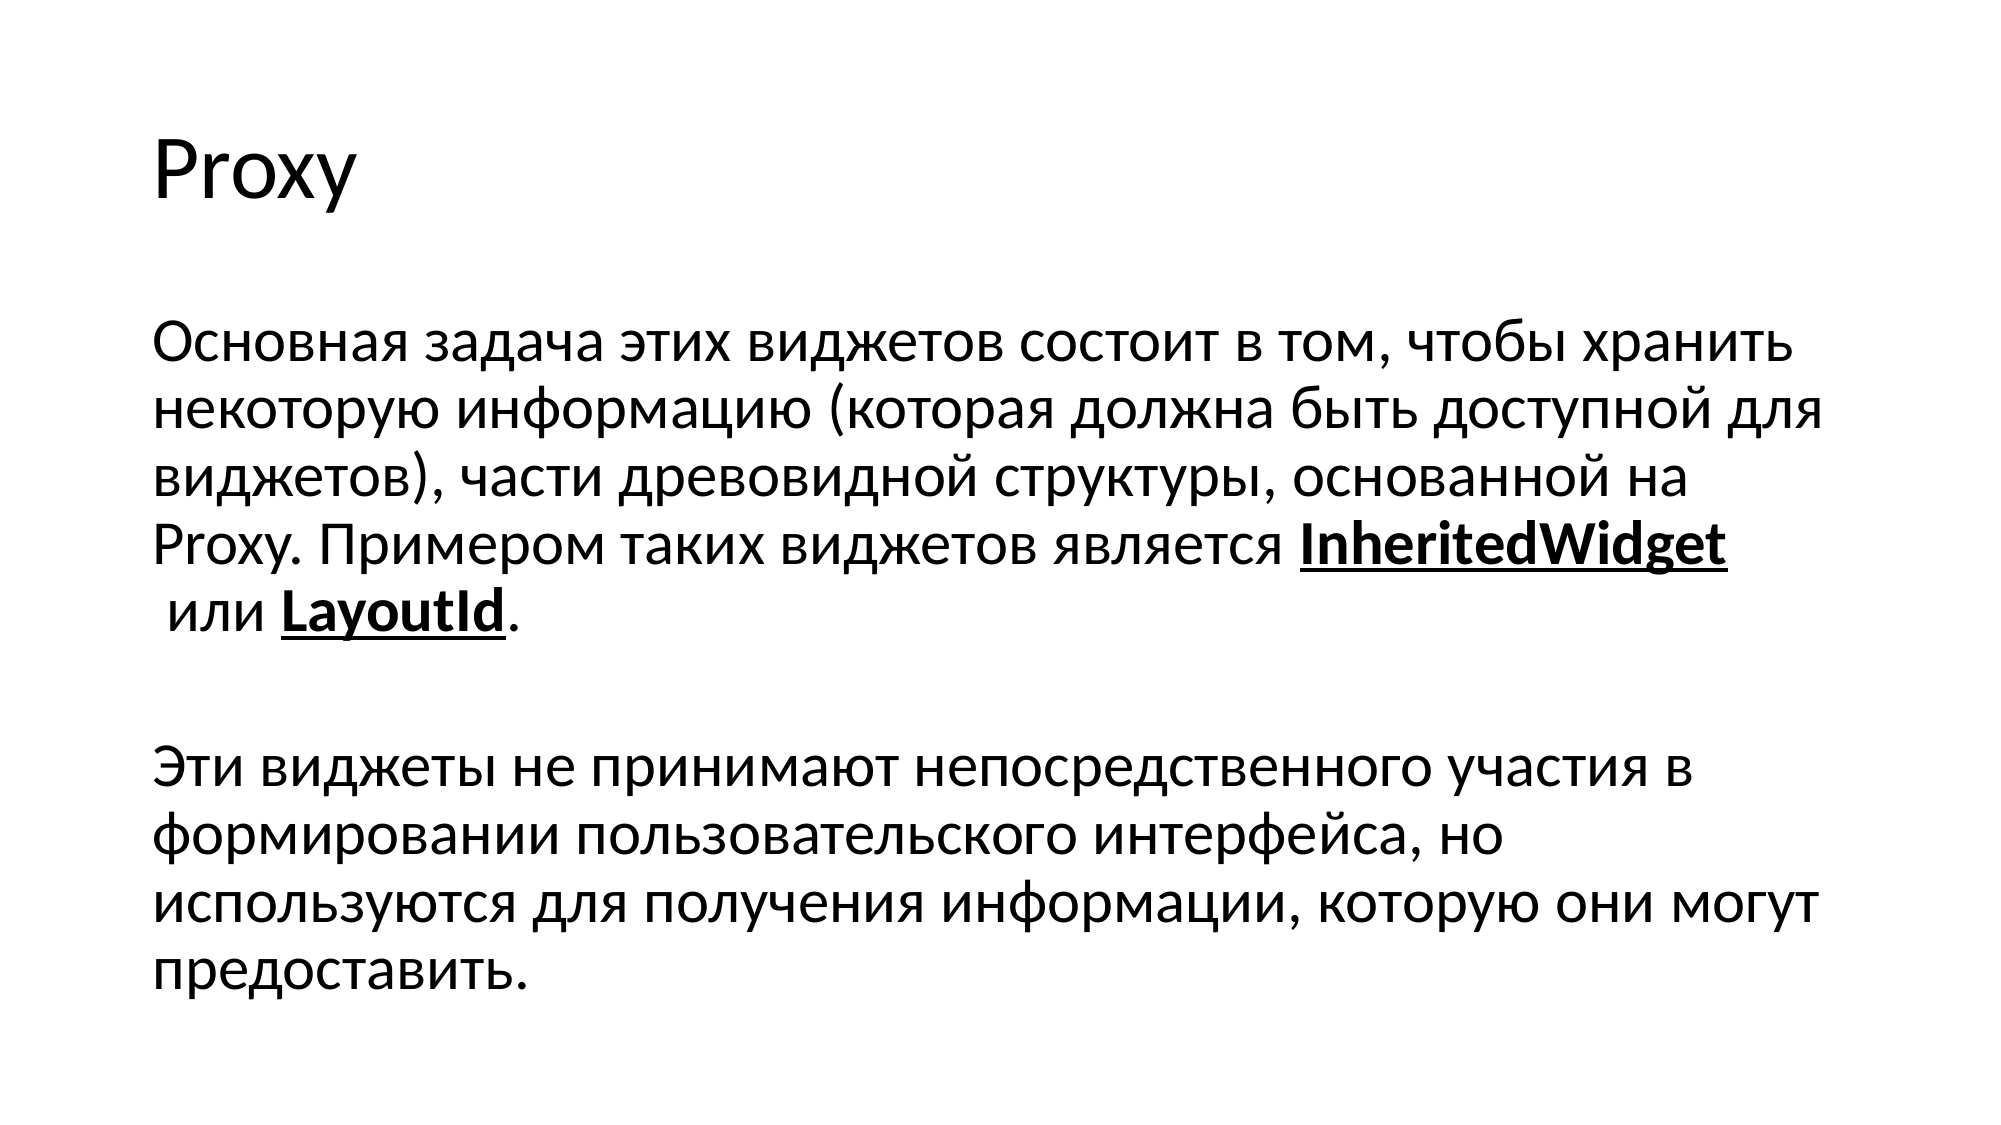

# Proxy
Основная задача этих виджетов состоит в том, чтобы хранить некоторую информацию (которая должна быть доступной для виджетов), части древовидной структуры, основанной на Proxy. Примером таких виджетов является InheritedWidget или LayoutId.
Эти виджеты не принимают непосредственного участия в формировании пользовательского интерфейса, но используются для получения информации, которую они могут предоставить.